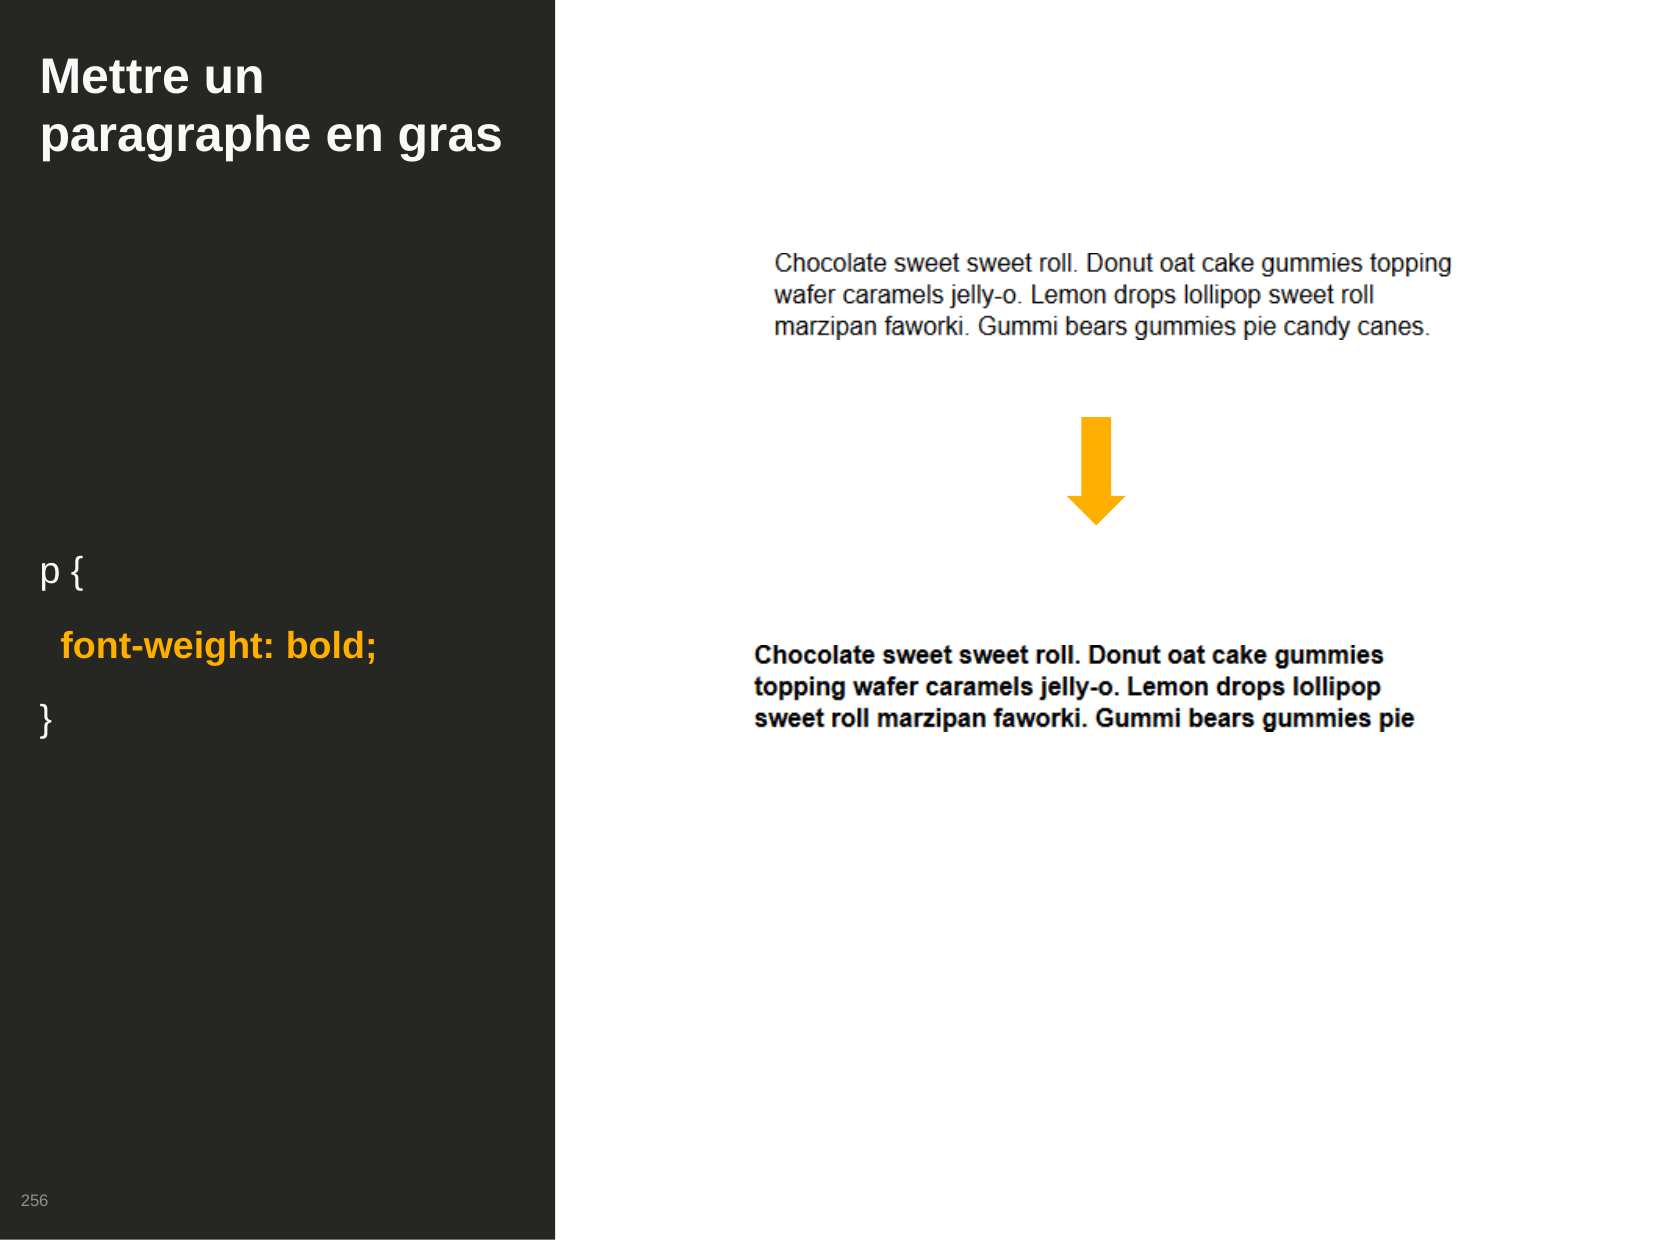

# Mettre un  paragraphe en gras

p {
font-weight: bold;
}

256